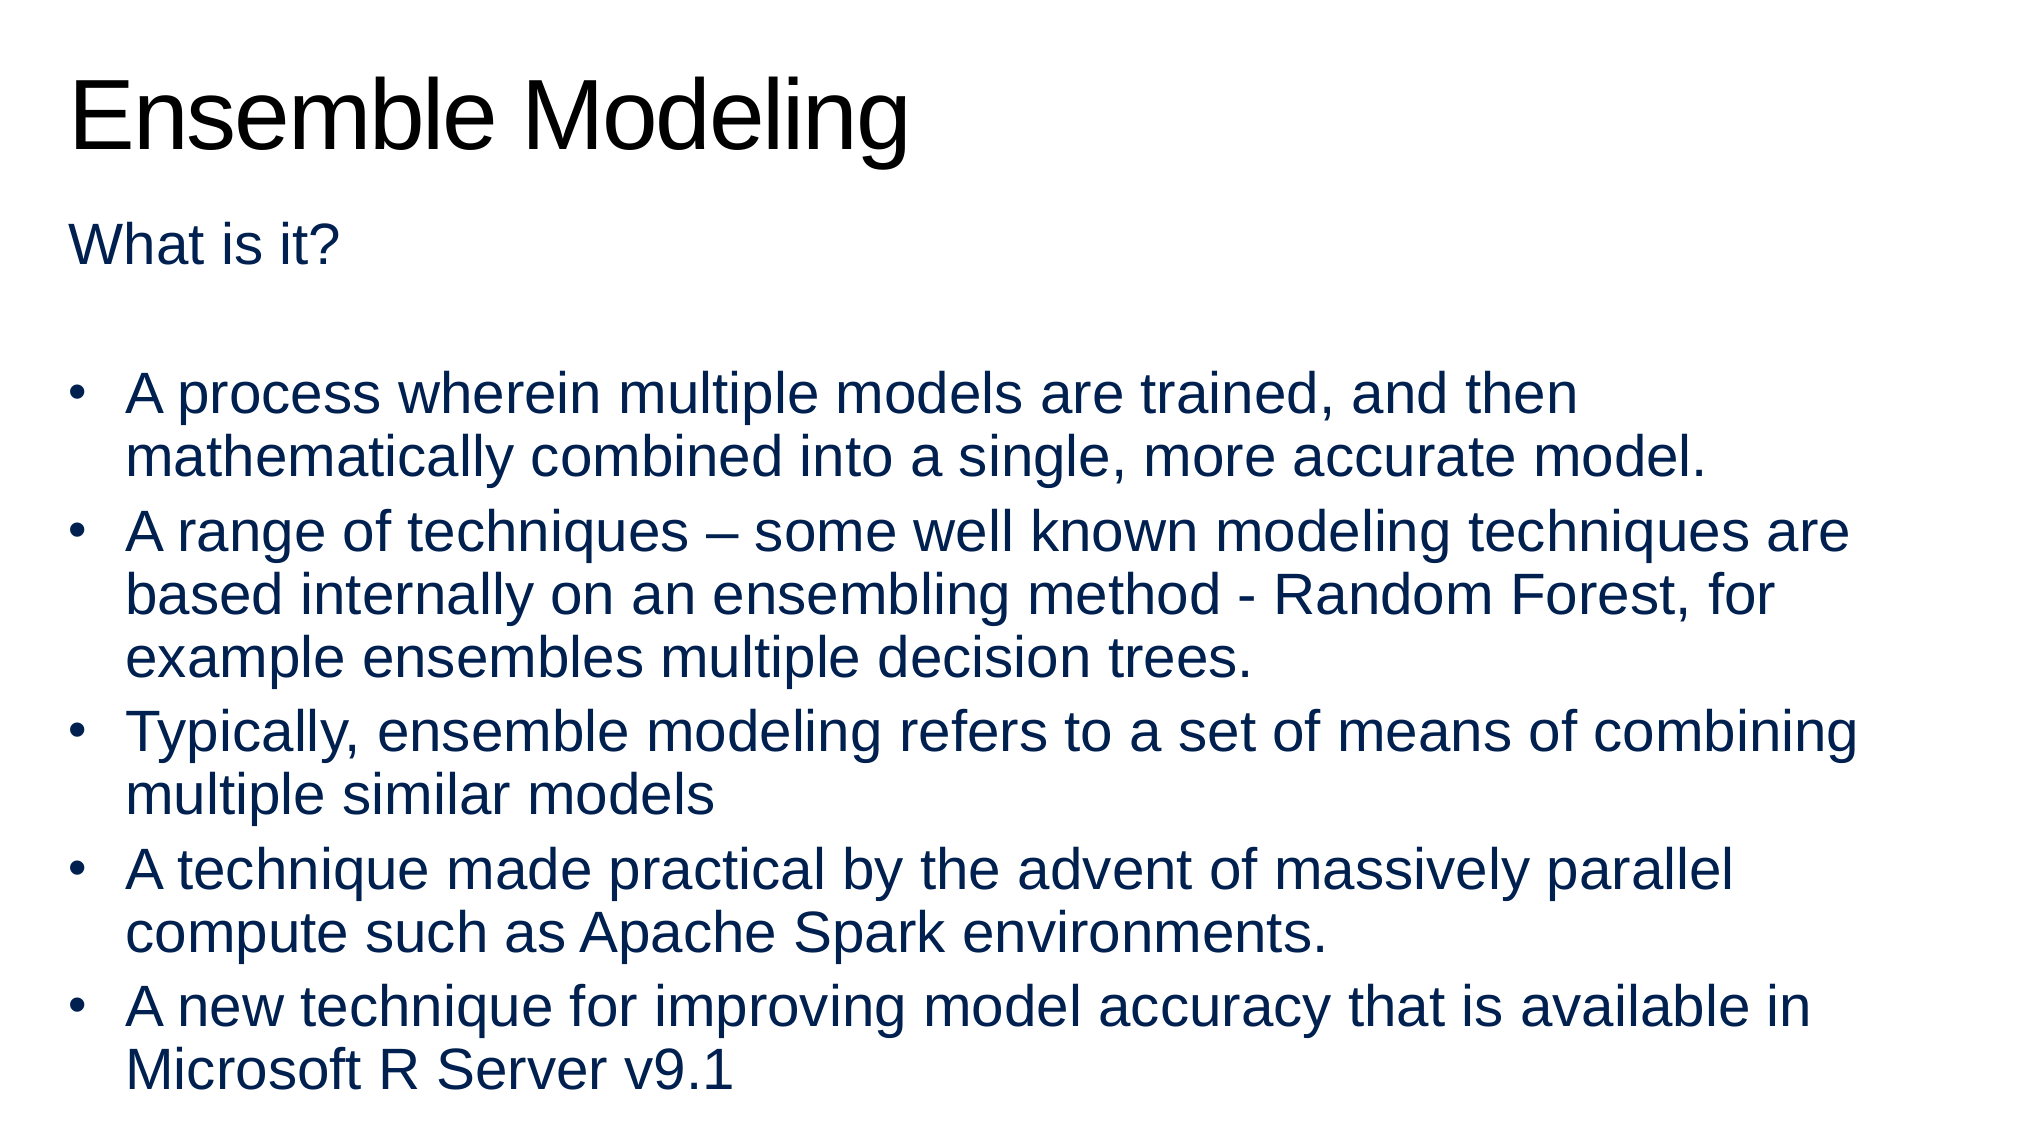

# Ensemble Modeling
What is it?

A process wherein multiple models are trained, and then mathematically combined into a single, more accurate model.
A range of techniques – some well known modeling techniques are based internally on an ensembling method - Random Forest, for example ensembles multiple decision trees.
Typically, ensemble modeling refers to a set of means of combining multiple similar models
A technique made practical by the advent of massively parallel compute such as Apache Spark environments.
A new technique for improving model accuracy that is available in Microsoft R Server v9.1